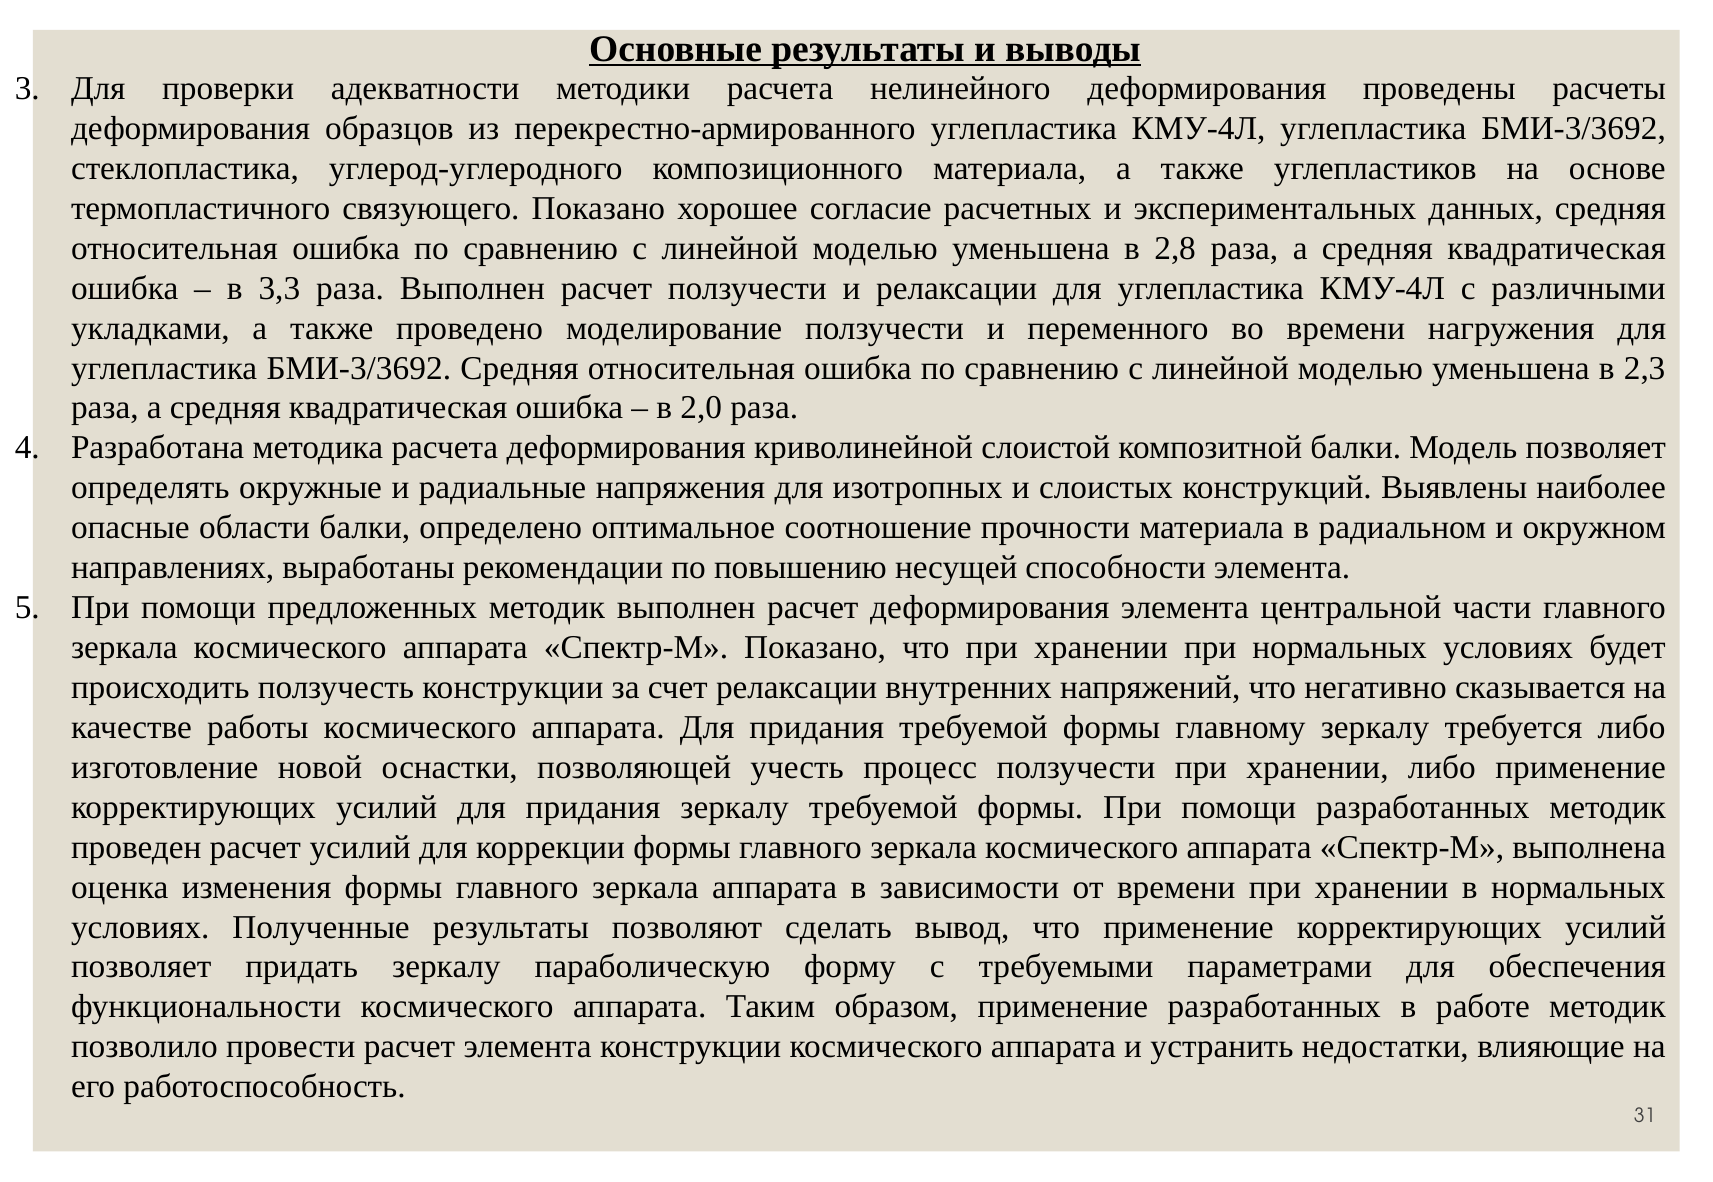

Основные результаты и выводы
Для проверки адекватности методики расчета нелинейного деформирования проведены расчеты деформирования образцов из перекрестно-армированного углепластика КМУ-4Л, углепластика БМИ-3/3692, стеклопластика, углерод-углеродного композиционного материала, а также углепластиков на основе термопластичного связующего. Показано хорошее согласие расчетных и экспериментальных данных, средняя относительная ошибка по сравнению с линейной моделью уменьшена в 2,8 раза, а средняя квадратическая ошибка – в 3,3 раза. Выполнен расчет ползучести и релаксации для углепластика КМУ-4Л с различными укладками, а также проведено моделирование ползучести и переменного во времени нагружения для углепластика БМИ-3/3692. Средняя относительная ошибка по сравнению с линейной моделью уменьшена в 2,3 раза, а средняя квадратическая ошибка – в 2,0 раза.
Разработана методика расчета деформирования криволинейной слоистой композитной балки. Модель позволяет определять окружные и радиальные напряжения для изотропных и слоистых конструкций. Выявлены наиболее опасные области балки, определено оптимальное соотношение прочности материала в радиальном и окружном направлениях, выработаны рекомендации по повышению несущей способности элемента.
При помощи предложенных методик выполнен расчет деформирования элемента центральной части главного зеркала космического аппарата «Спектр-М». Показано, что при хранении при нормальных условиях будет происходить ползучесть конструкции за счет релаксации внутренних напряжений, что негативно сказывается на качестве работы космического аппарата. Для придания требуемой формы главному зеркалу требуется либо изготовление новой оснастки, позволяющей учесть процесс ползучести при хранении, либо применение корректирующих усилий для придания зеркалу требуемой формы. При помощи разработанных методик проведен расчет усилий для коррекции формы главного зеркала космического аппарата «Спектр-М», выполнена оценка изменения формы главного зеркала аппарата в зависимости от времени при хранении в нормальных условиях. Полученные результаты позволяют сделать вывод, что применение корректирующих усилий позволяет придать зеркалу параболическую форму с требуемыми параметрами для обеспечения функциональности космического аппарата. Таким образом, применение разработанных в работе методик позволило провести расчет элемента конструкции космического аппарата и устранить недостатки, влияющие на его работоспособность.

31